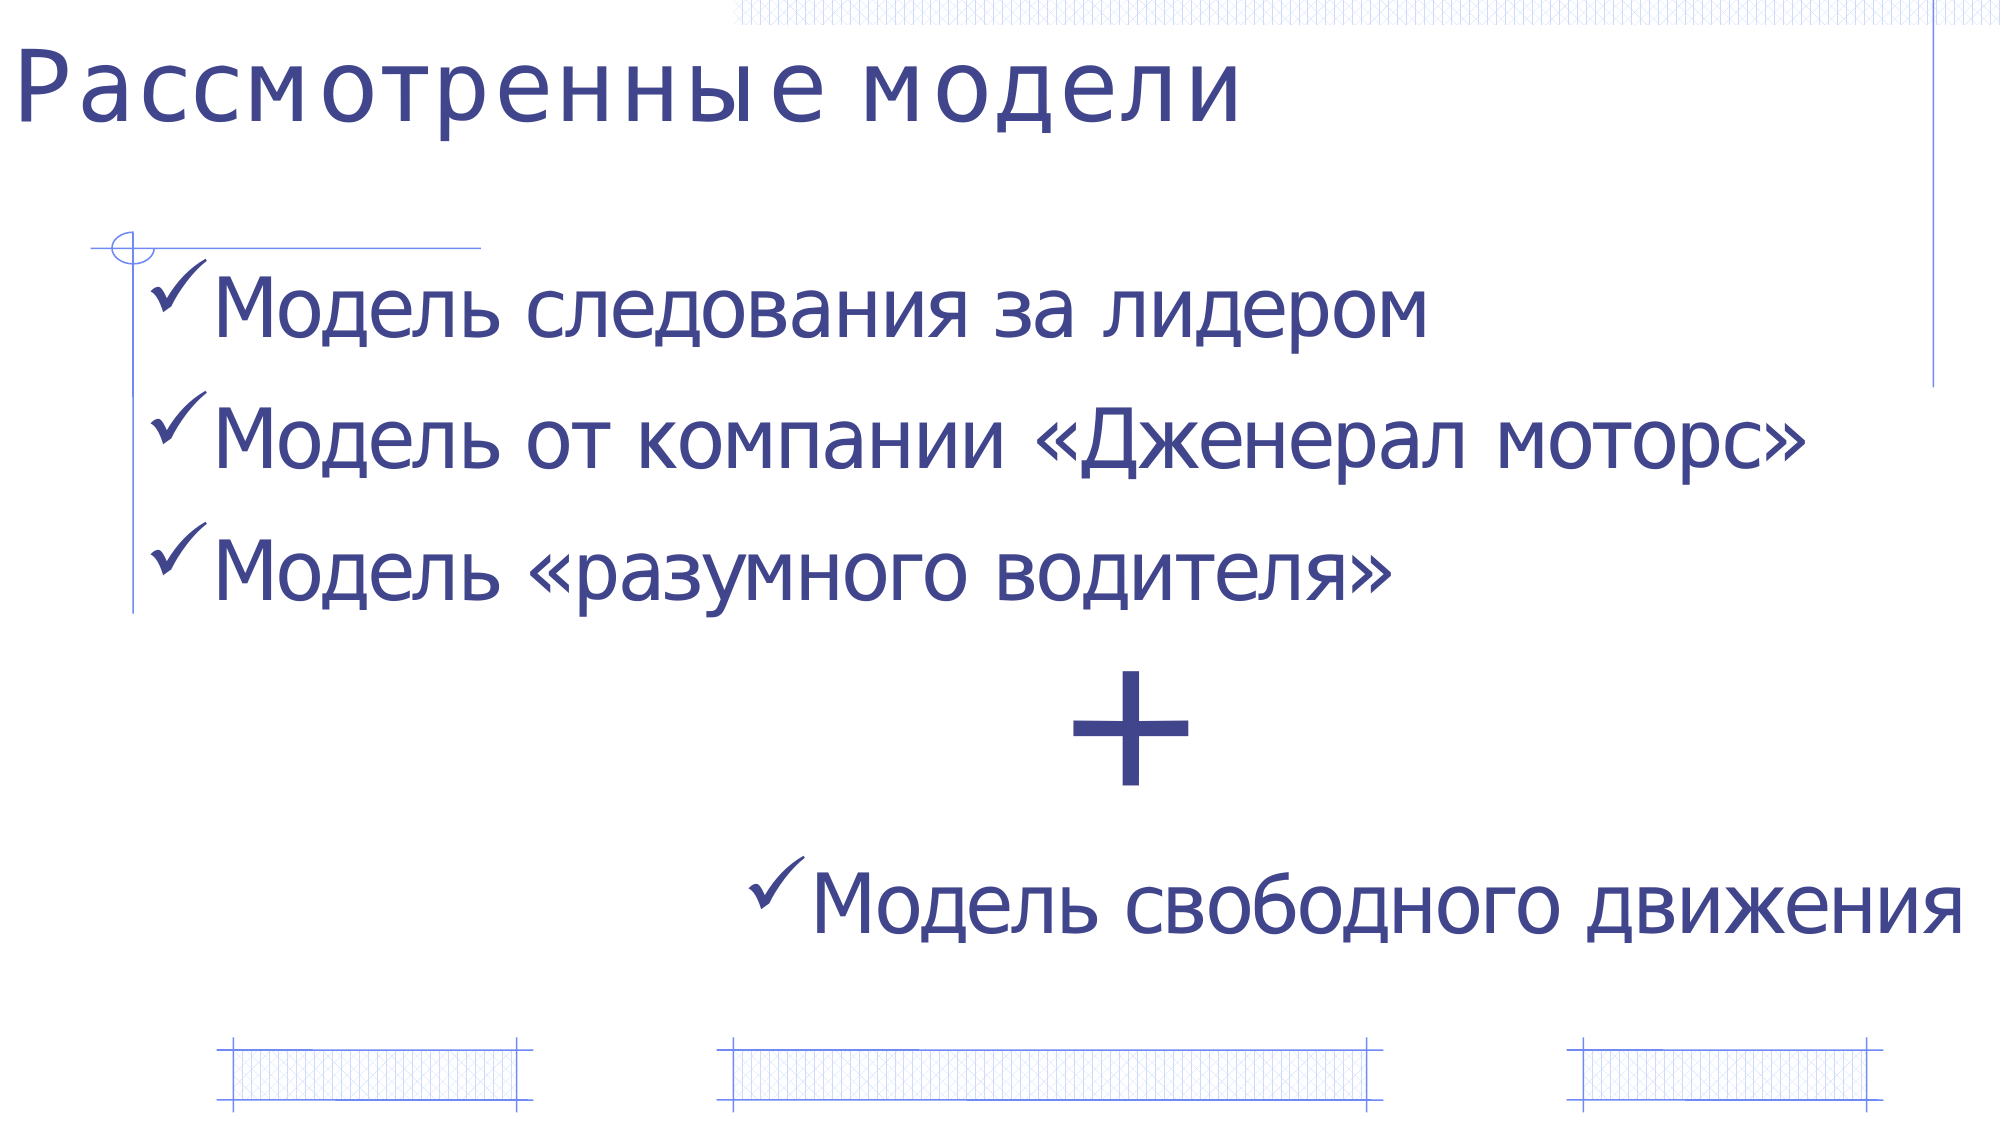

Рассмотренные модели
Модель следования за лидером
Модель от компании «Дженерал моторс»
Модель «разумного водителя»
+
Модель свободного движения